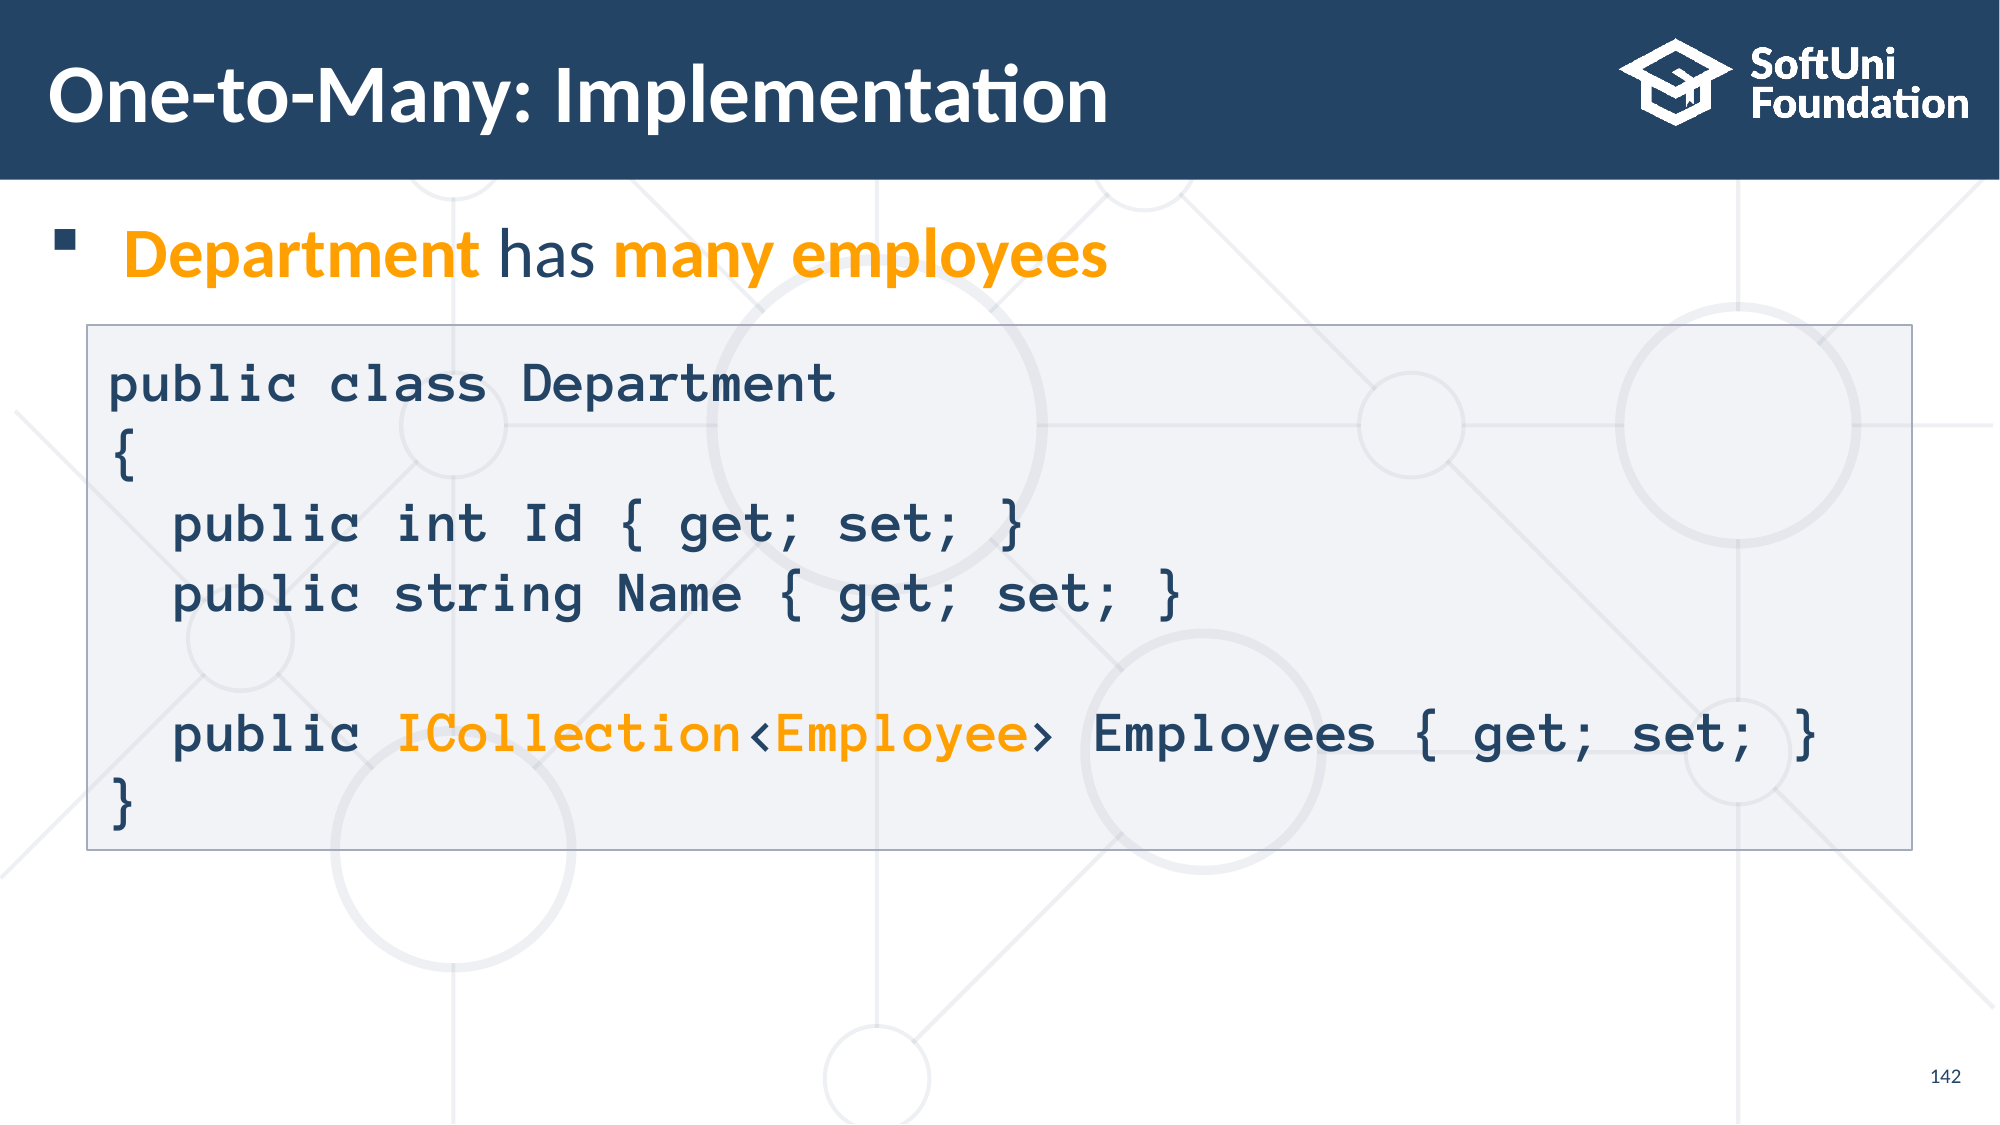

# One-to-Many: Implementation
Department has many employees
public class Department
{
  public int Id { get; set; }
  public string Name { get; set; }

  public ICollection<Employee> Employees { get; set; }
}
142